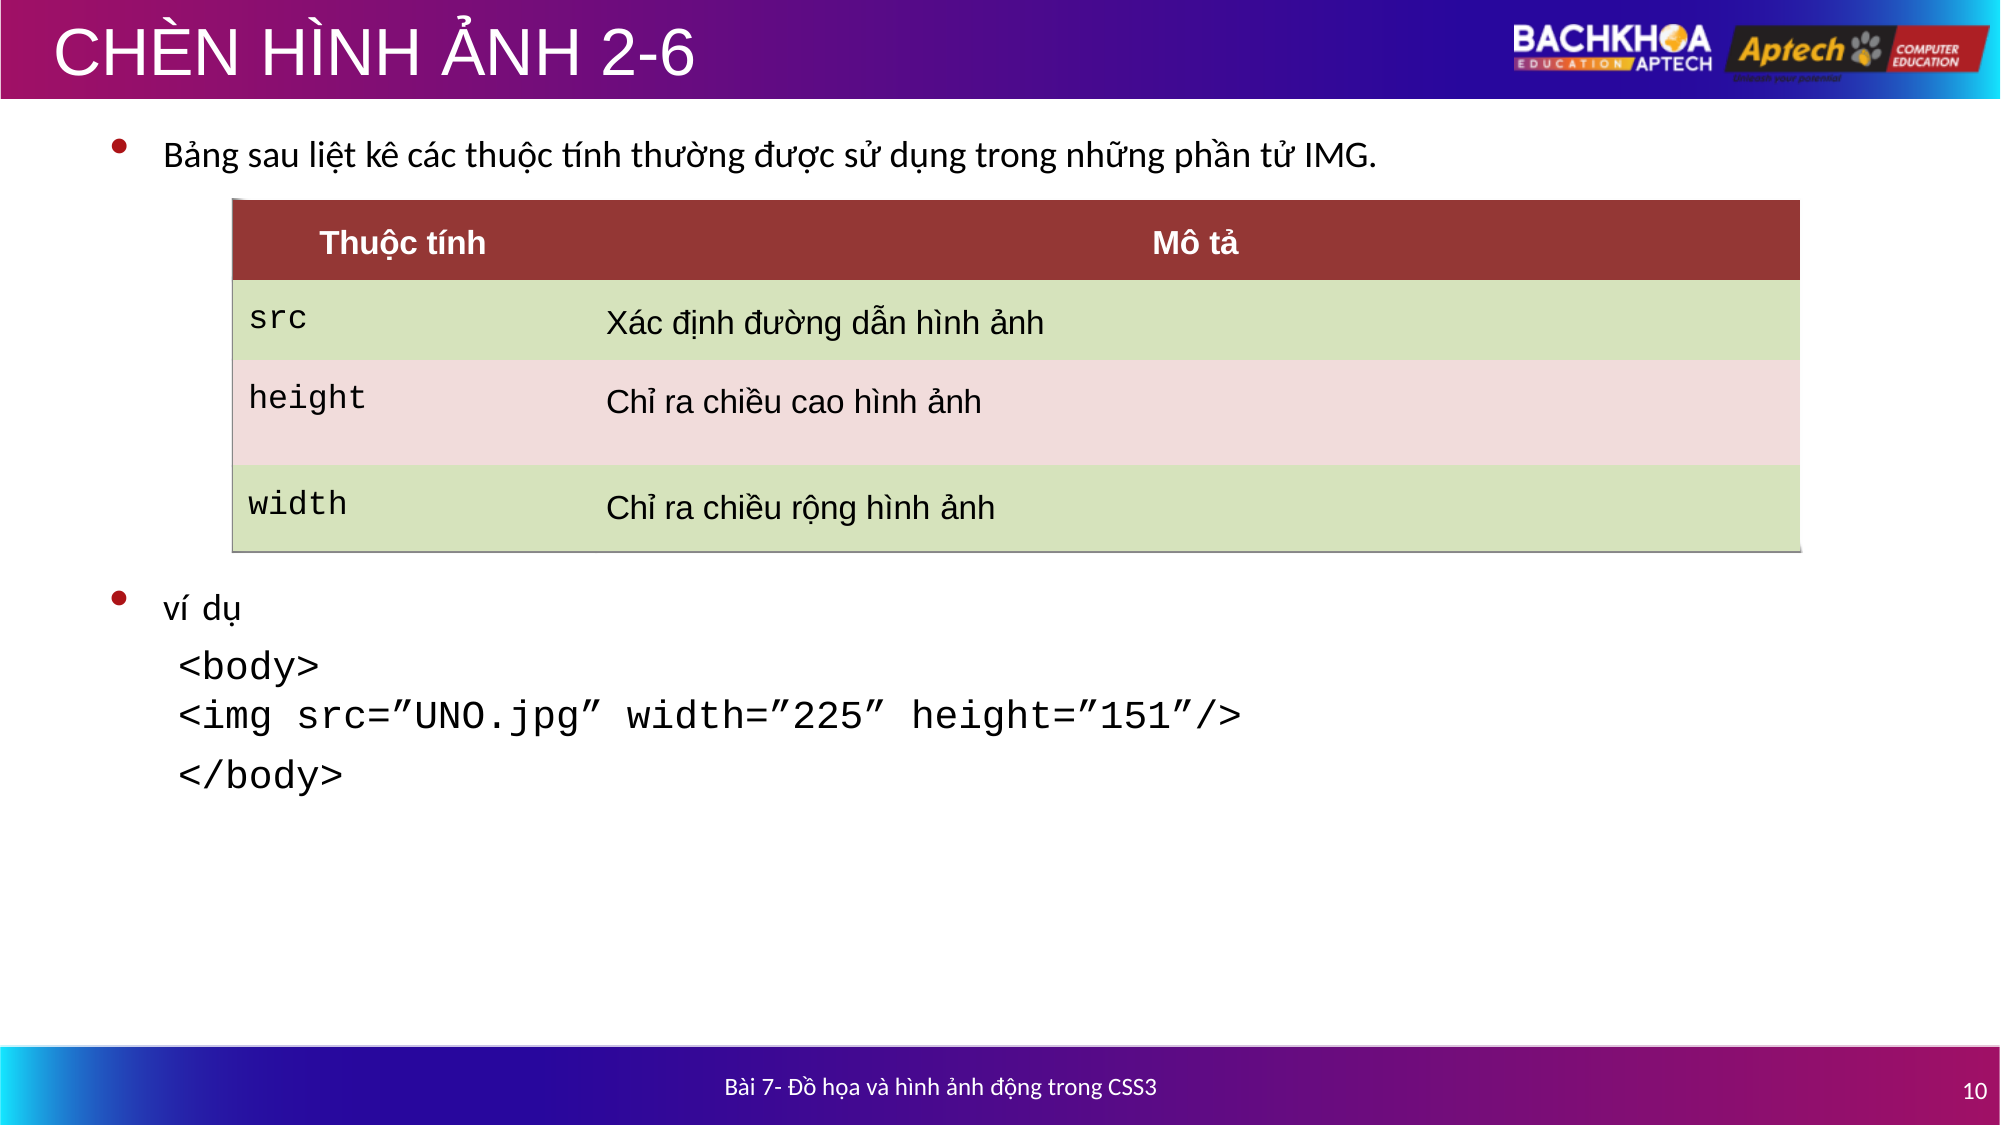

# CHÈN HÌNH ẢNH 2-6
Bảng sau liệt kê các thuộc tính thường được sử dụng trong những phần tử IMG.

| Thuộc tính | Mô tả |
| --- | --- |
| src | Xác định đường dẫn hình ảnh |
| height | Chỉ ra chiều cao hình ảnh |
| width | Chỉ ra chiều rộng hình ảnh |
ví dụ
<body>
<img src=”UNO.jpg” width=”225” height=”151”/>
</body>
Bài 7- Đồ họa và hình ảnh động trong CSS3
10